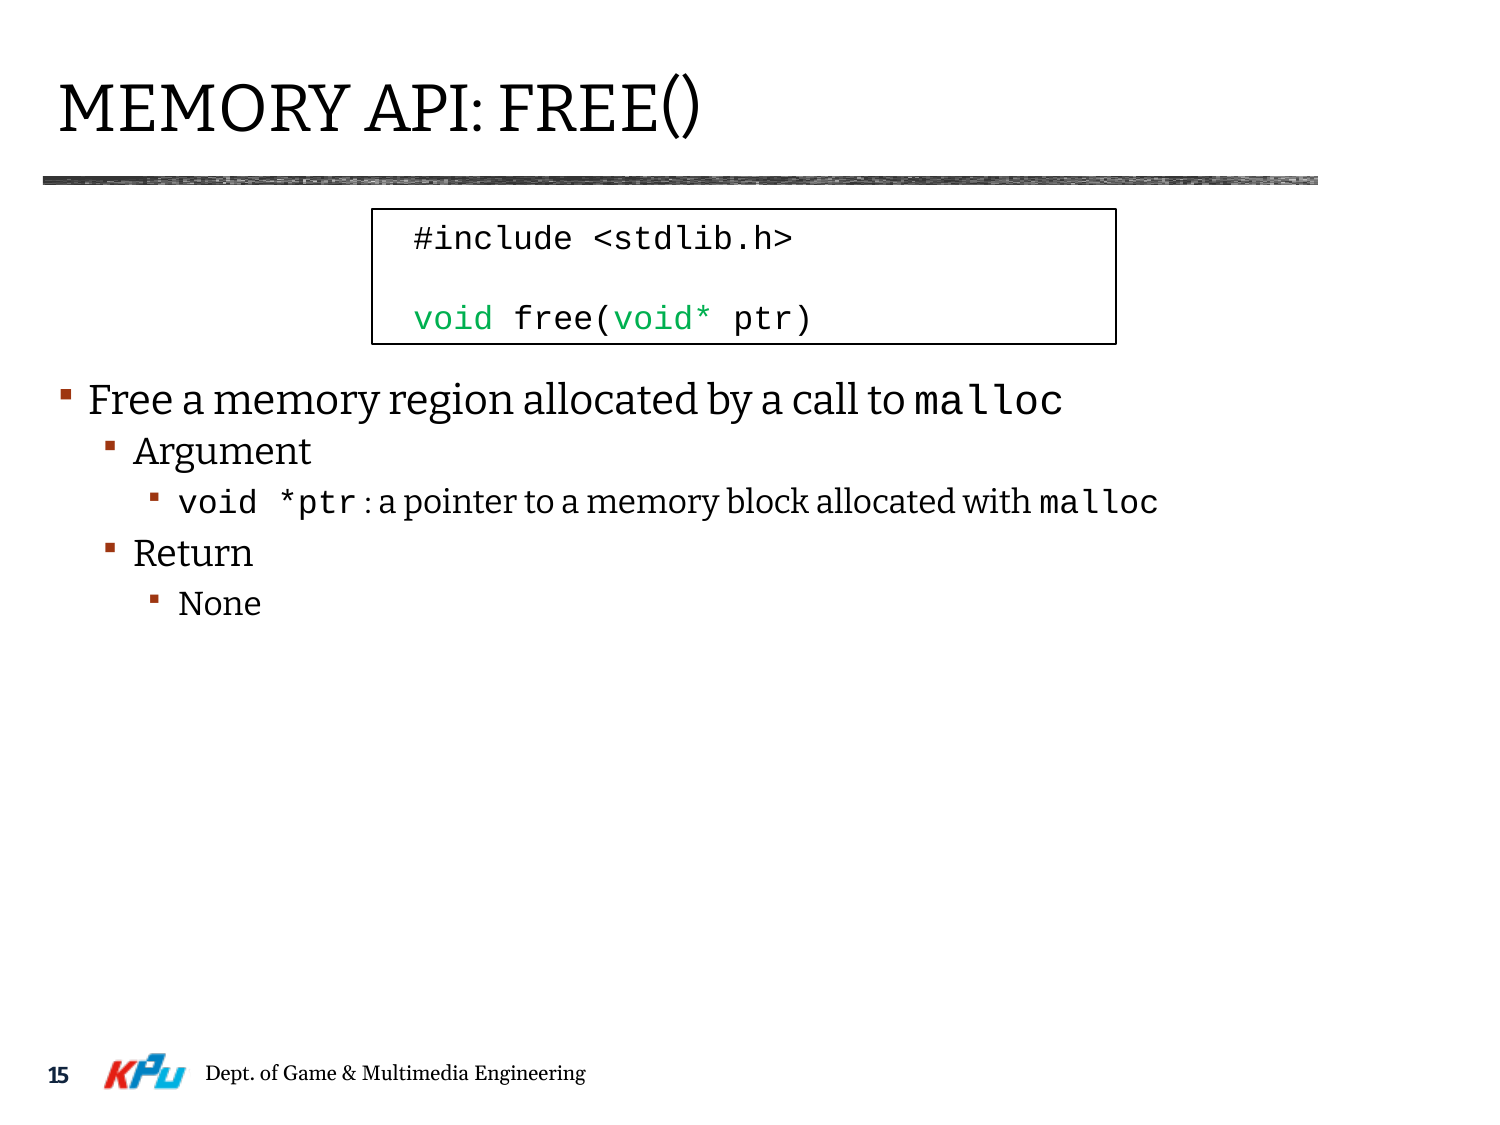

# Memory API: free()

Free a memory region allocated by a call to malloc
Argument
void *ptr : a pointer to a memory block allocated with malloc
Return
None

#include <stdlib.h>

void free(void* ptr)
Dept. of Game & Multimedia Engineering
15